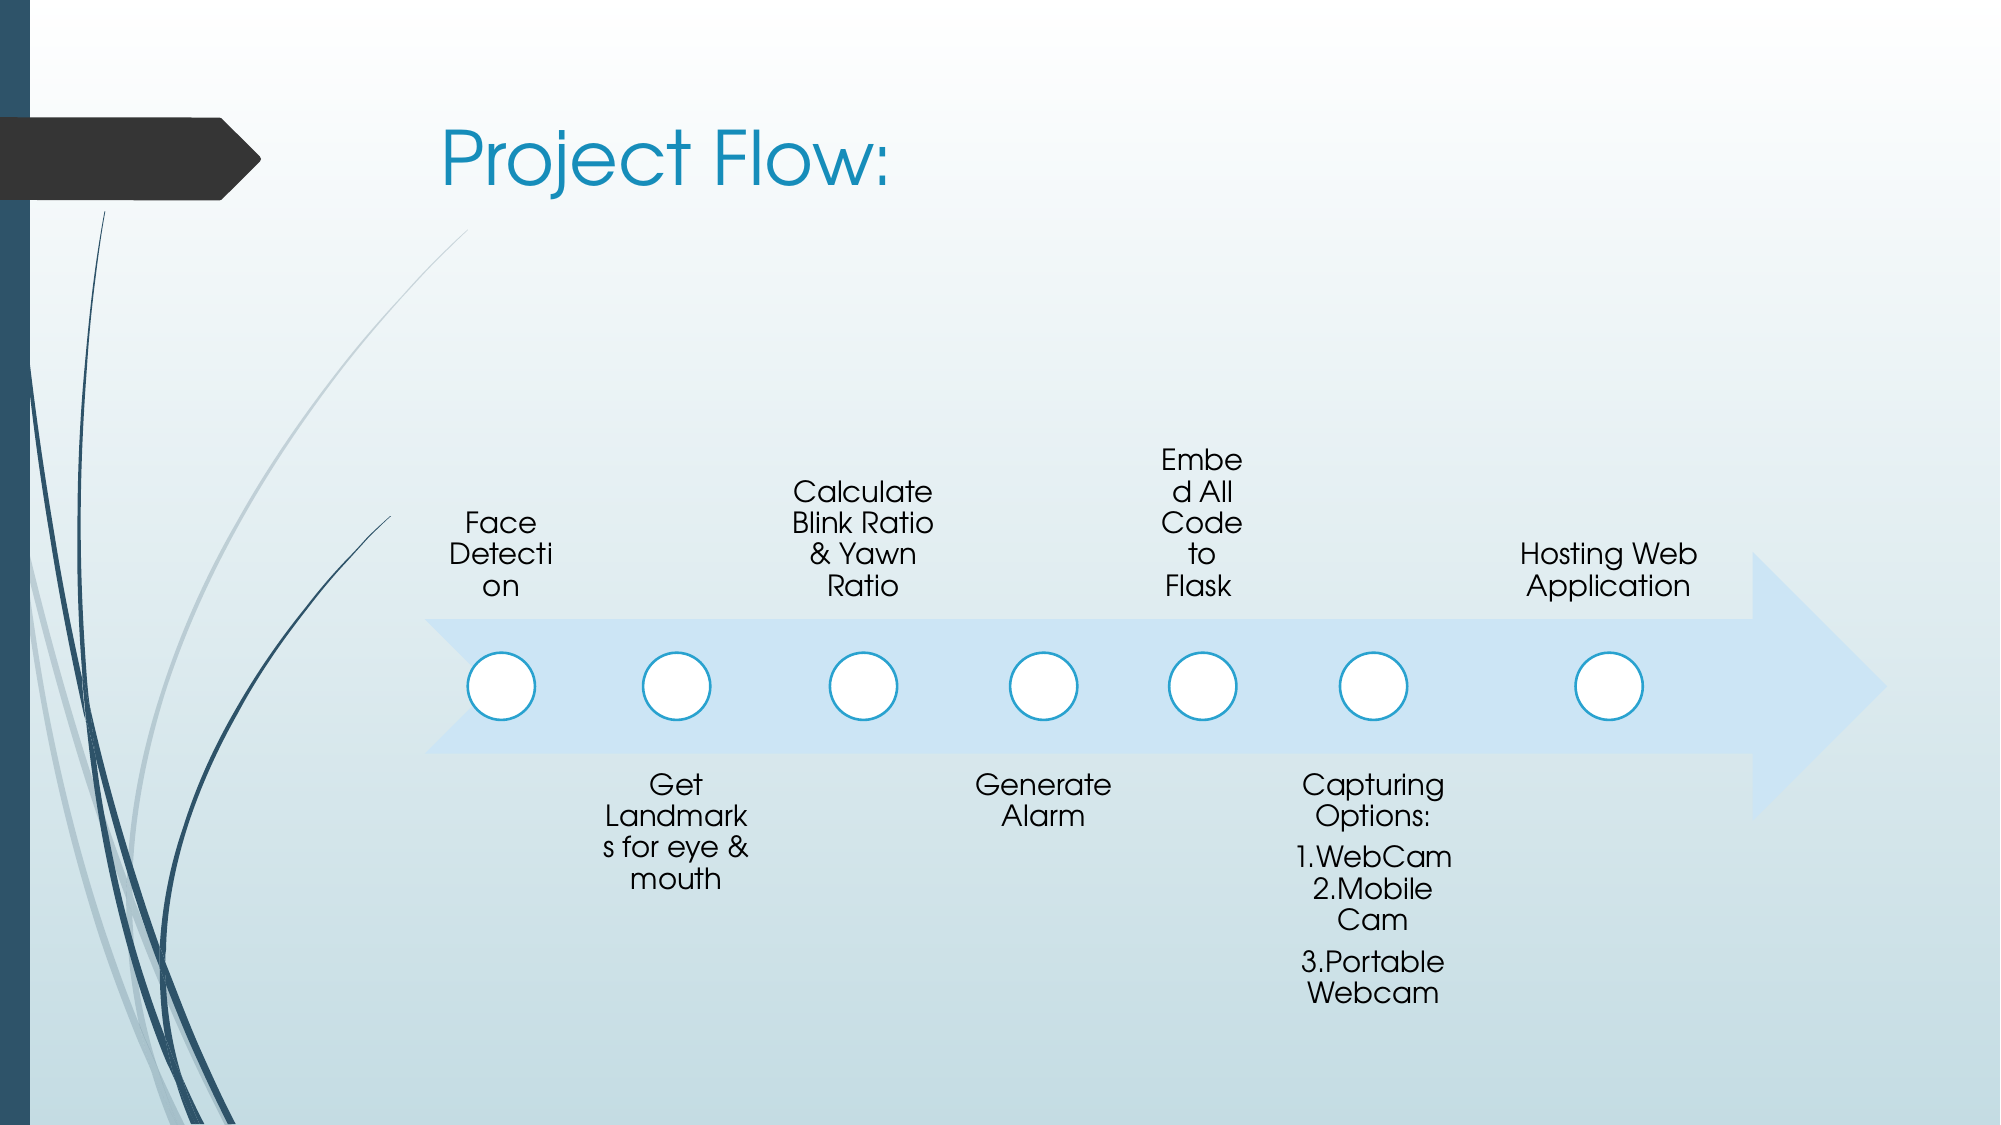

# Project Flow:
9

Face Detection

Calculate Blink Ratio & Yawn Ratio

Embed All Code to Flask

Hosting Web Application

Get Landmarks for eye & mouth

Generate Alarm

Capturing Options:
1.WebCam 2.Mobile Cam
3.Portable Webcam